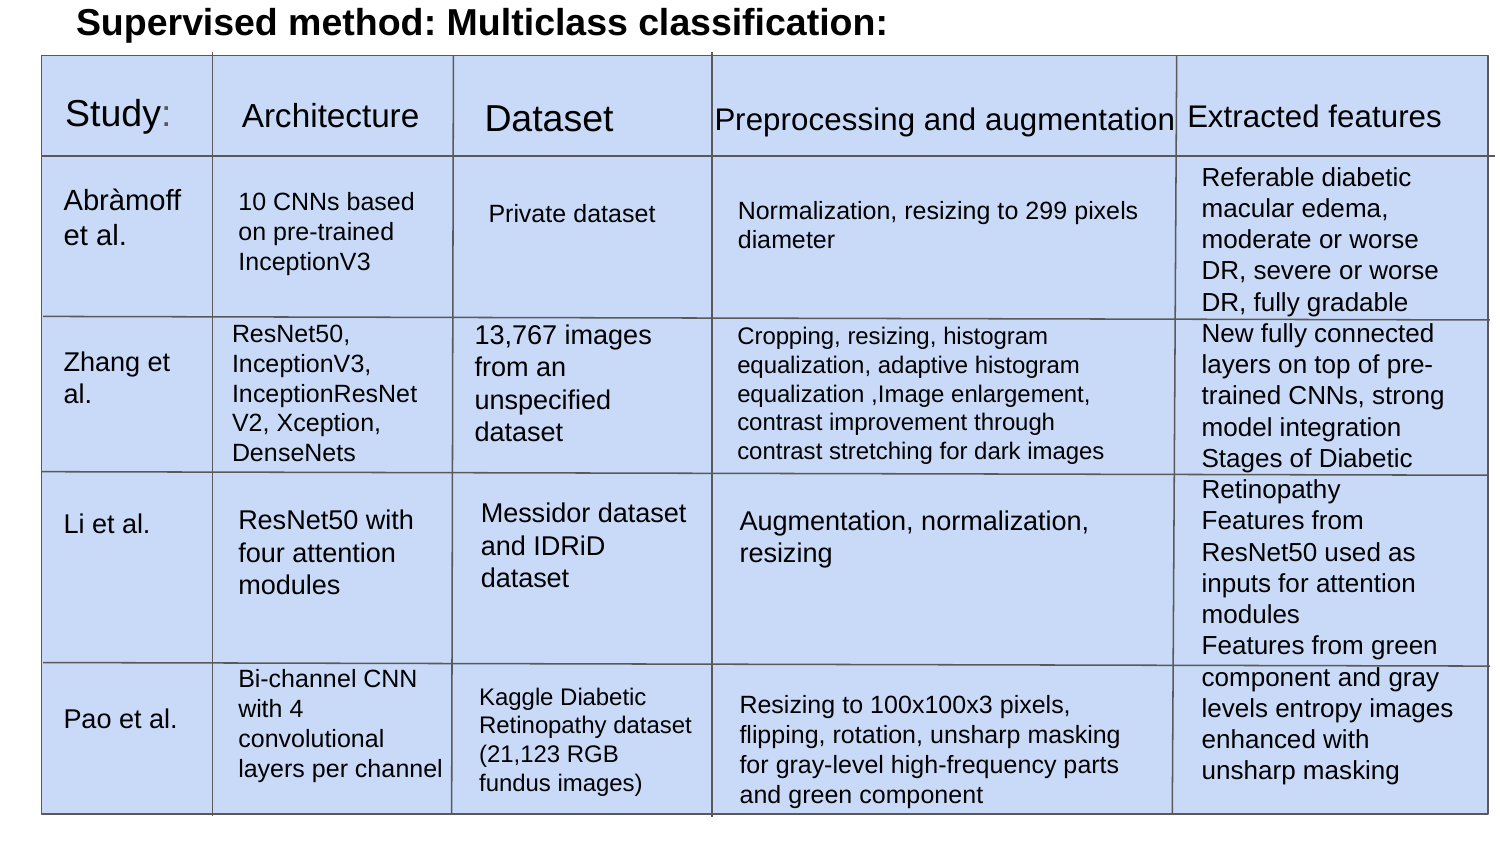

Supervised method: Multiclass classification:

Study:
Architecture
Dataset
Extracted features

Preprocessing and augmentation
Referable diabetic macular edema, moderate or worse DR, severe or worse DR, fully gradable
New fully connected layers on top of pre-trained CNNs, strong model integration
Stages of Diabetic Retinopathy
Features from ResNet50 used as inputs for attention modules
Features from green component and gray levels entropy images enhanced with unsharp masking
Abràmoff et al.
10 CNNs based on pre-trained InceptionV3
Normalization, resizing to 299 pixels diameter
Private dataset
ResNet50, InceptionV3, InceptionResNetV2, Xception, DenseNets

13,767 images from an unspecified dataset
Cropping, resizing, histogram equalization, adaptive histogram equalization ,Image enlargement, contrast improvement through contrast stretching for dark images

Zhang et al.

Li et al.

Pao et al.
Messidor dataset and IDRiD dataset
ResNet50 with four attention modules
Augmentation, normalization, resizing
Bi-channel CNN with 4 convolutional layers per channel
Kaggle Diabetic Retinopathy dataset (21,123 RGB fundus images)
Resizing to 100x100x3 pixels, flipping, rotation, unsharp masking for gray-level high-frequency parts and green component